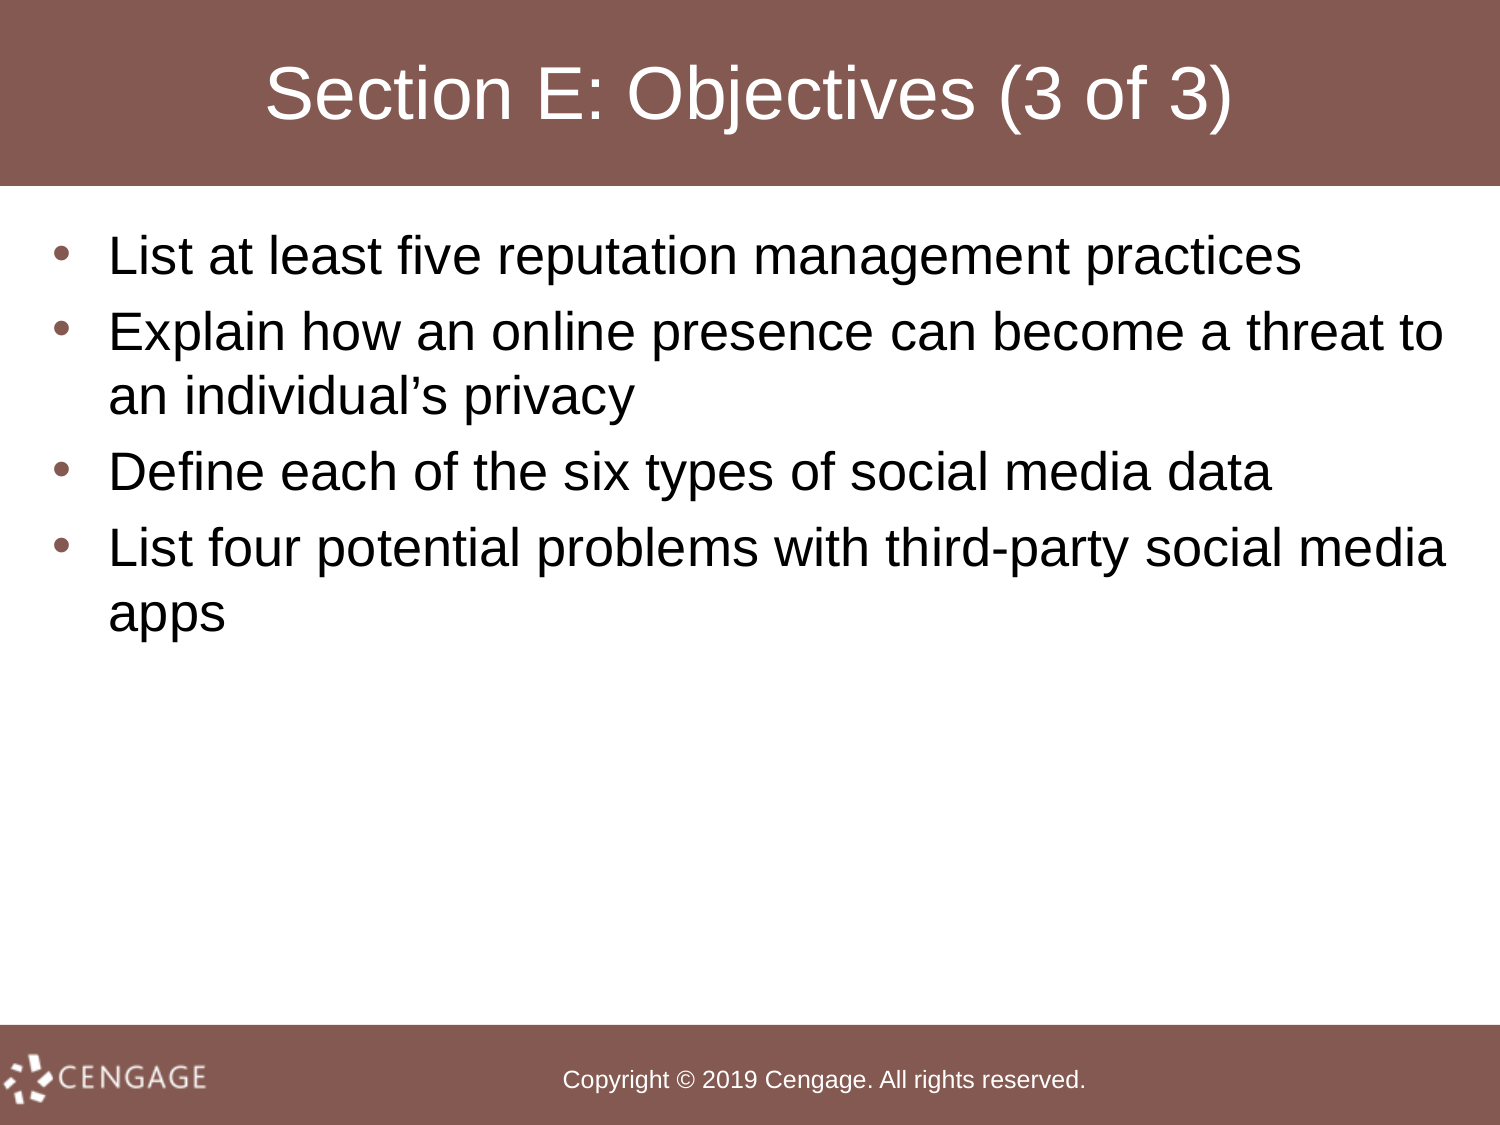

# Section E: Objectives (3 of 3)
List at least five reputation management practices
Explain how an online presence can become a threat to an individual’s privacy
Define each of the six types of social media data
List four potential problems with third-party social media apps